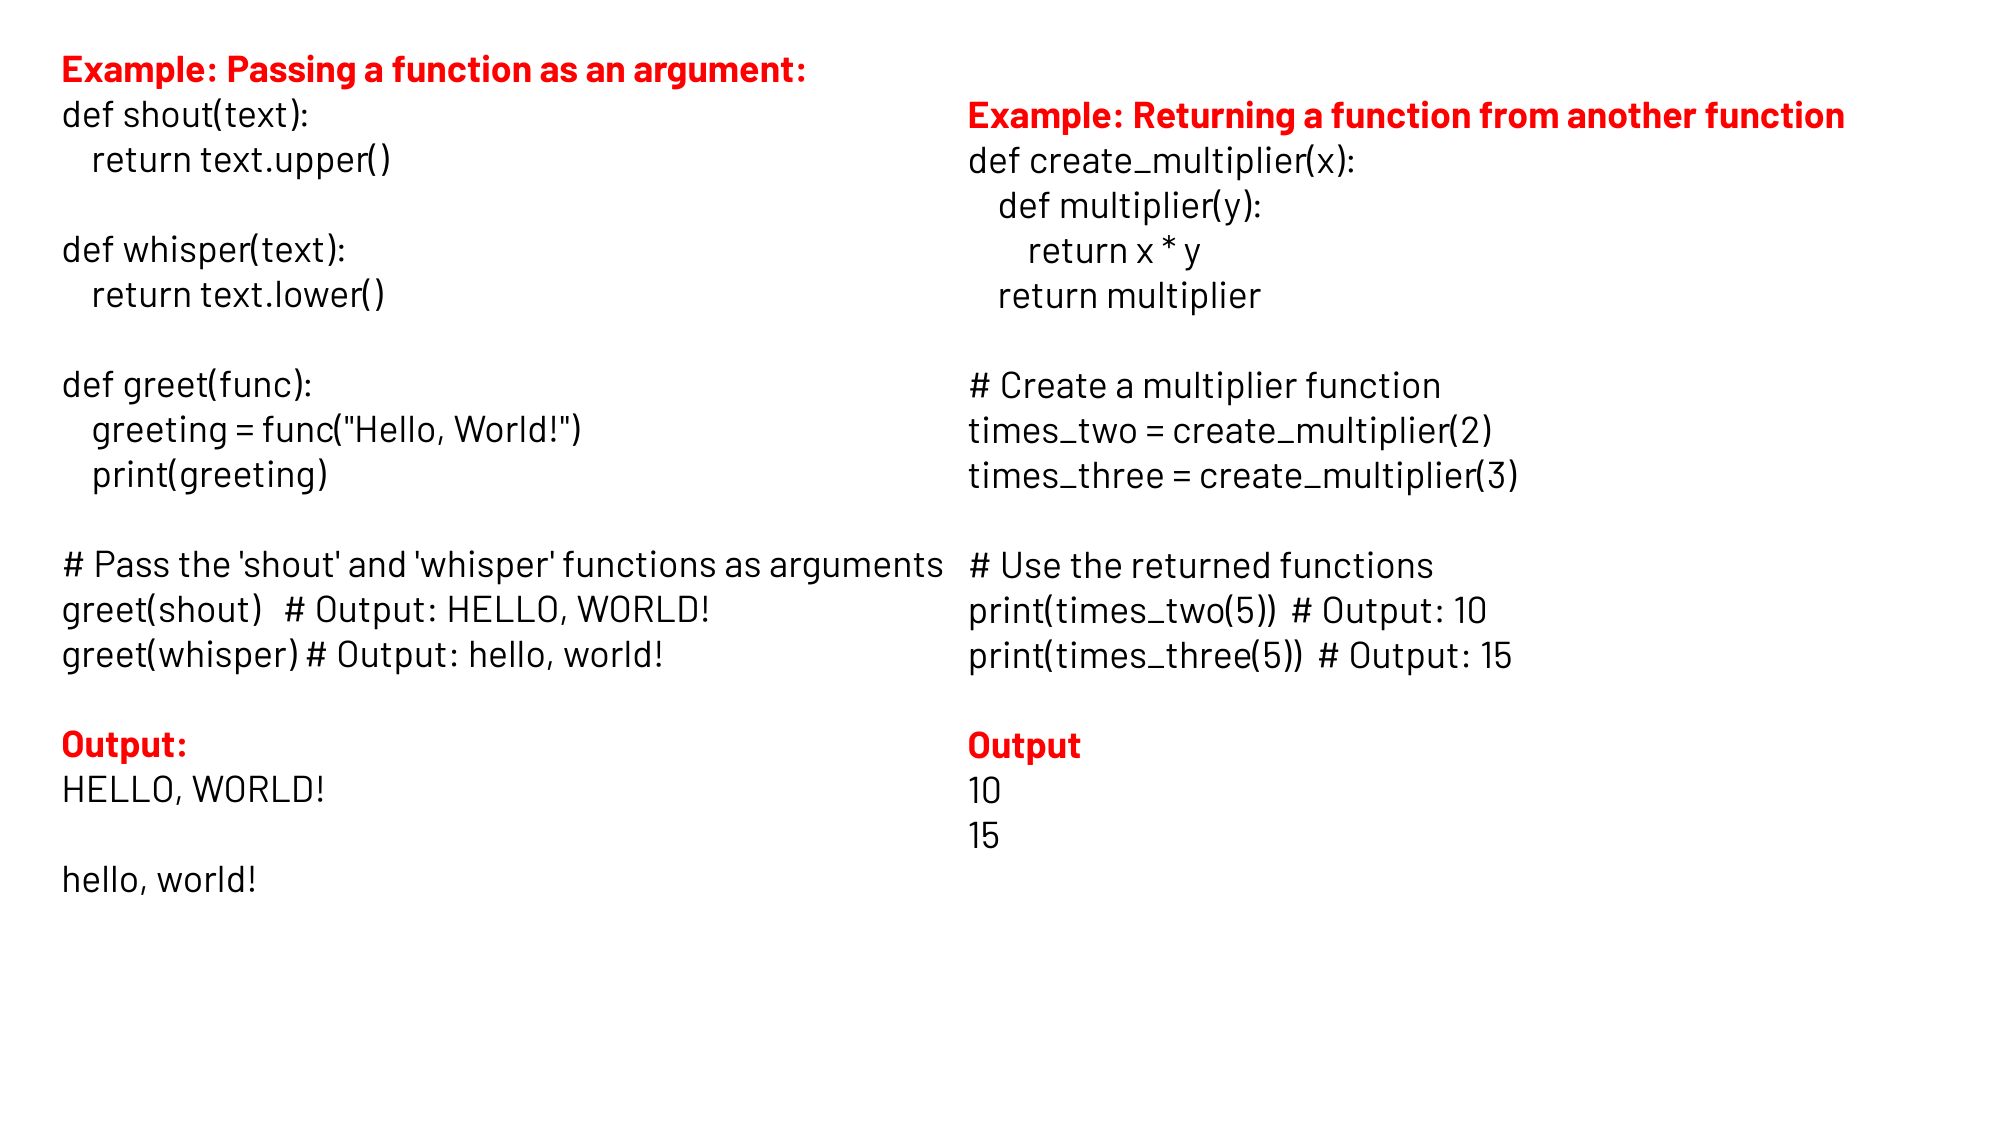

Example: Passing a function as an argument:
def shout(text):
    return text.upper()

def whisper(text):
    return text.lower()

def greet(func):
    greeting = func("Hello, World!")
    print(greeting)

# Pass the 'shout' and 'whisper' functions as arguments
greet(shout)   # Output: HELLO, WORLD!
greet(whisper) # Output: hello, world!

Output:
HELLO, WORLD!

hello, world!
Example: Returning a function from another function
def create_multiplier(x):
    def multiplier(y):
        return x * y
    return multiplier

# Create a multiplier function
times_two = create_multiplier(2)
times_three = create_multiplier(3)

# Use the returned functions
print(times_two(5))  # Output: 10
print(times_three(5))  # Output: 15

Output
10
15